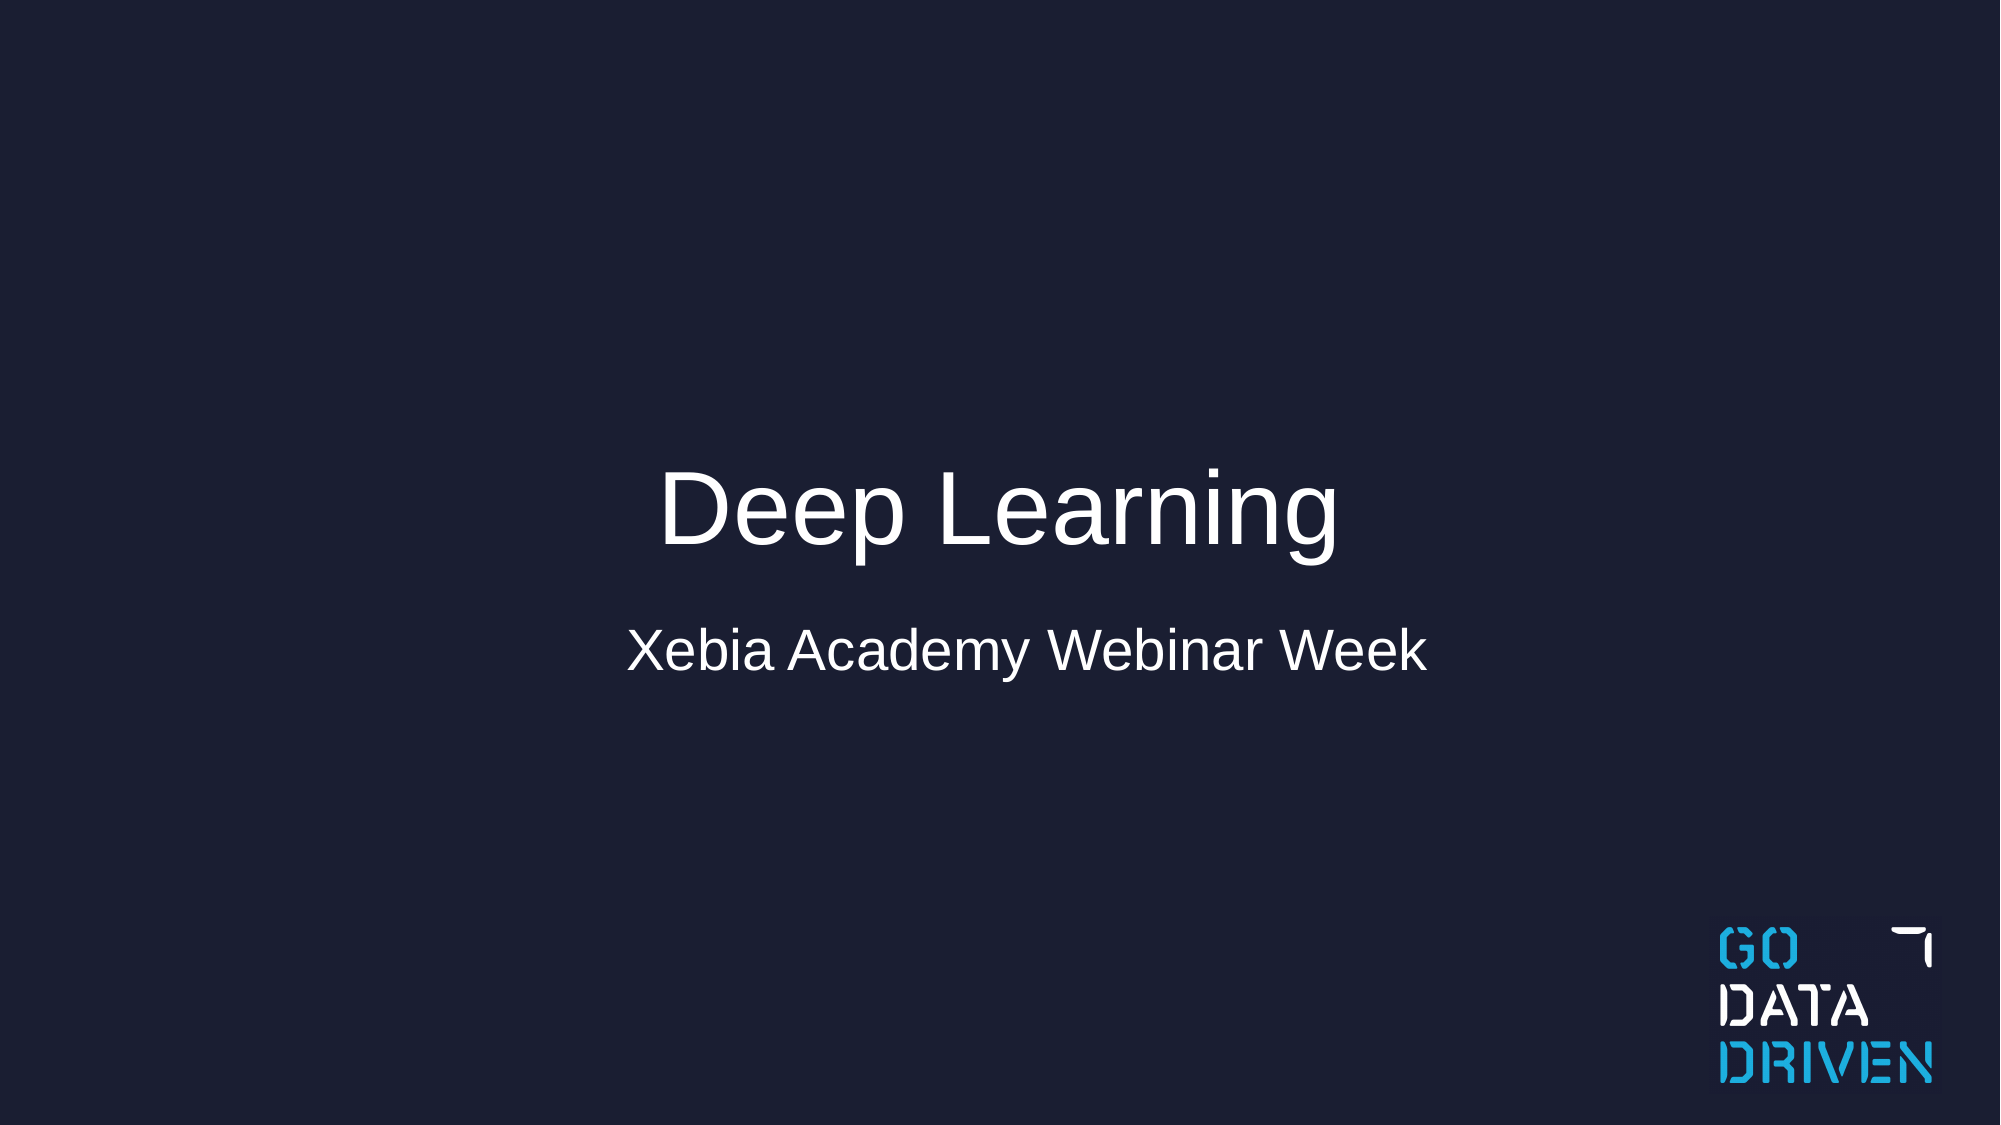

# Deep Learning

Xebia Academy Webinar Week